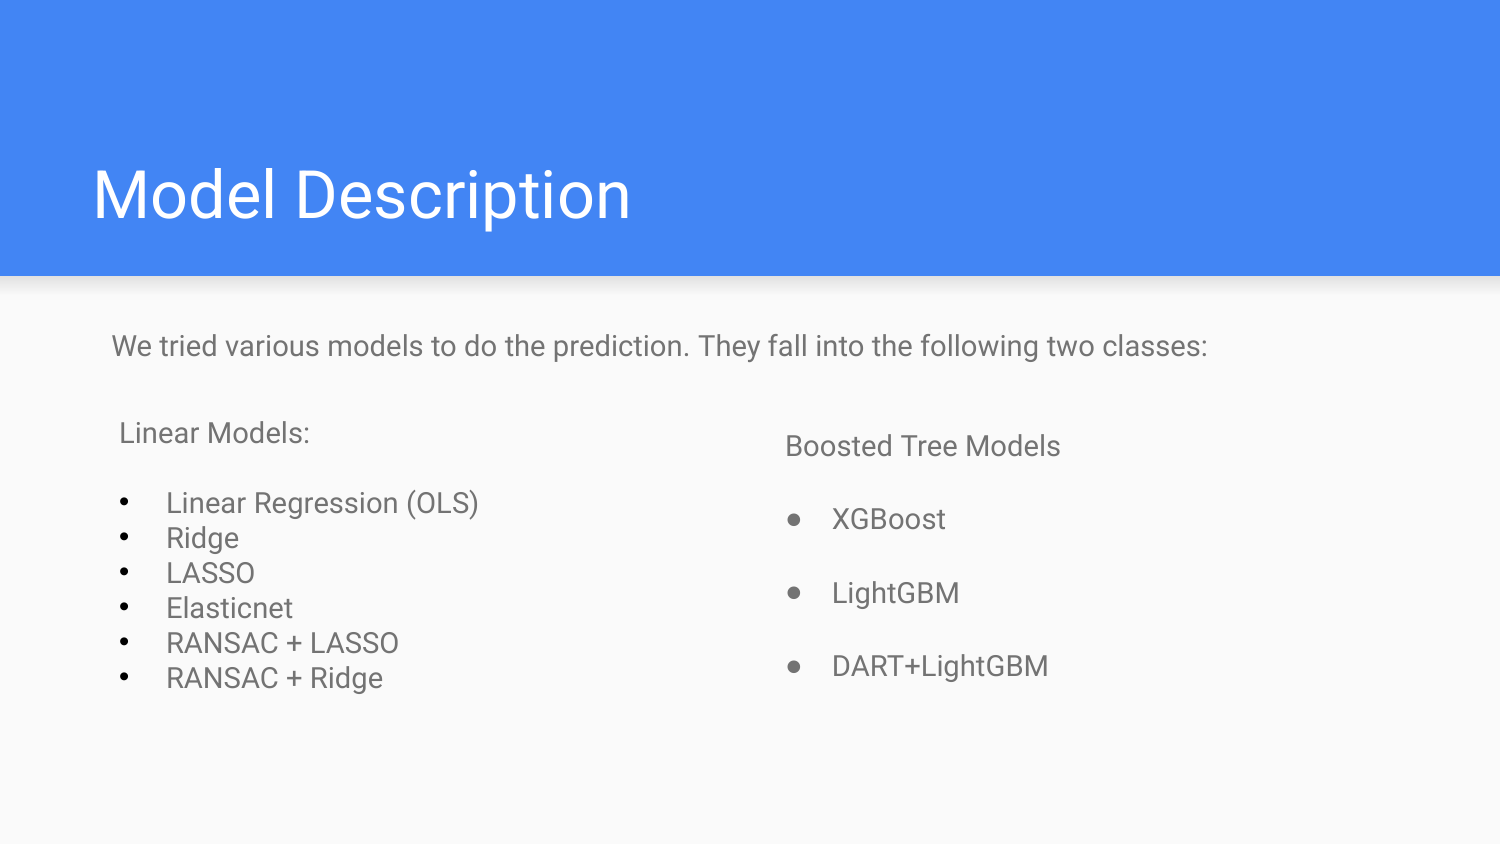

# Model Description
We tried various models to do the prediction. They fall into the following two classes:

Linear Models:

Linear Regression (OLS)
Ridge
LASSO
Elasticnet
RANSAC + LASSO
RANSAC + Ridge

Boosted Tree Models
XGBoost
LightGBM
DART+LightGBM